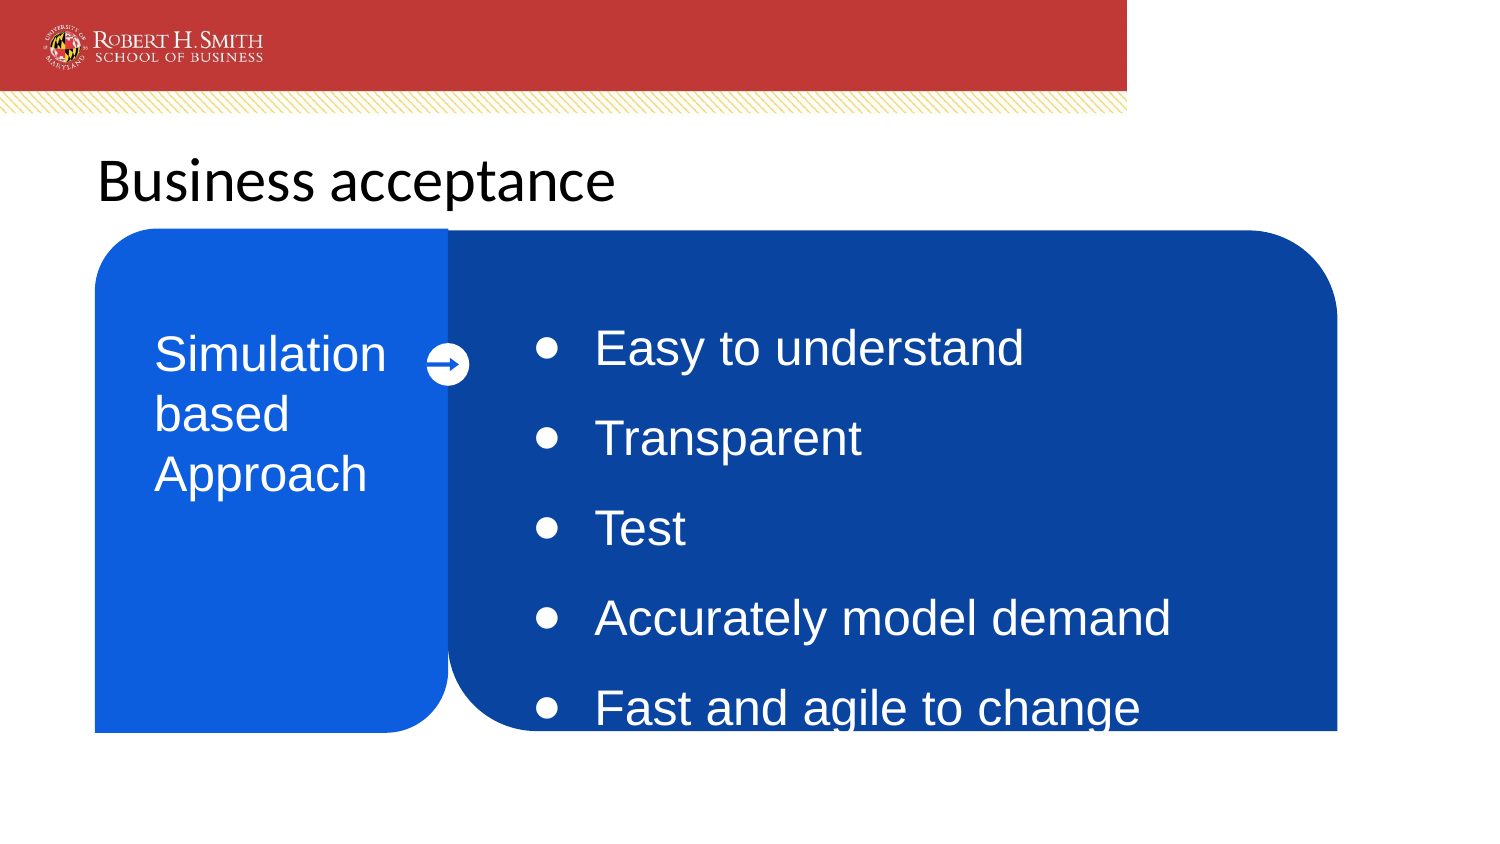

# Business acceptance

Simulation based Approach

Easy to understand
Transparent
Test
Accurately model demand
Fast and agile to change